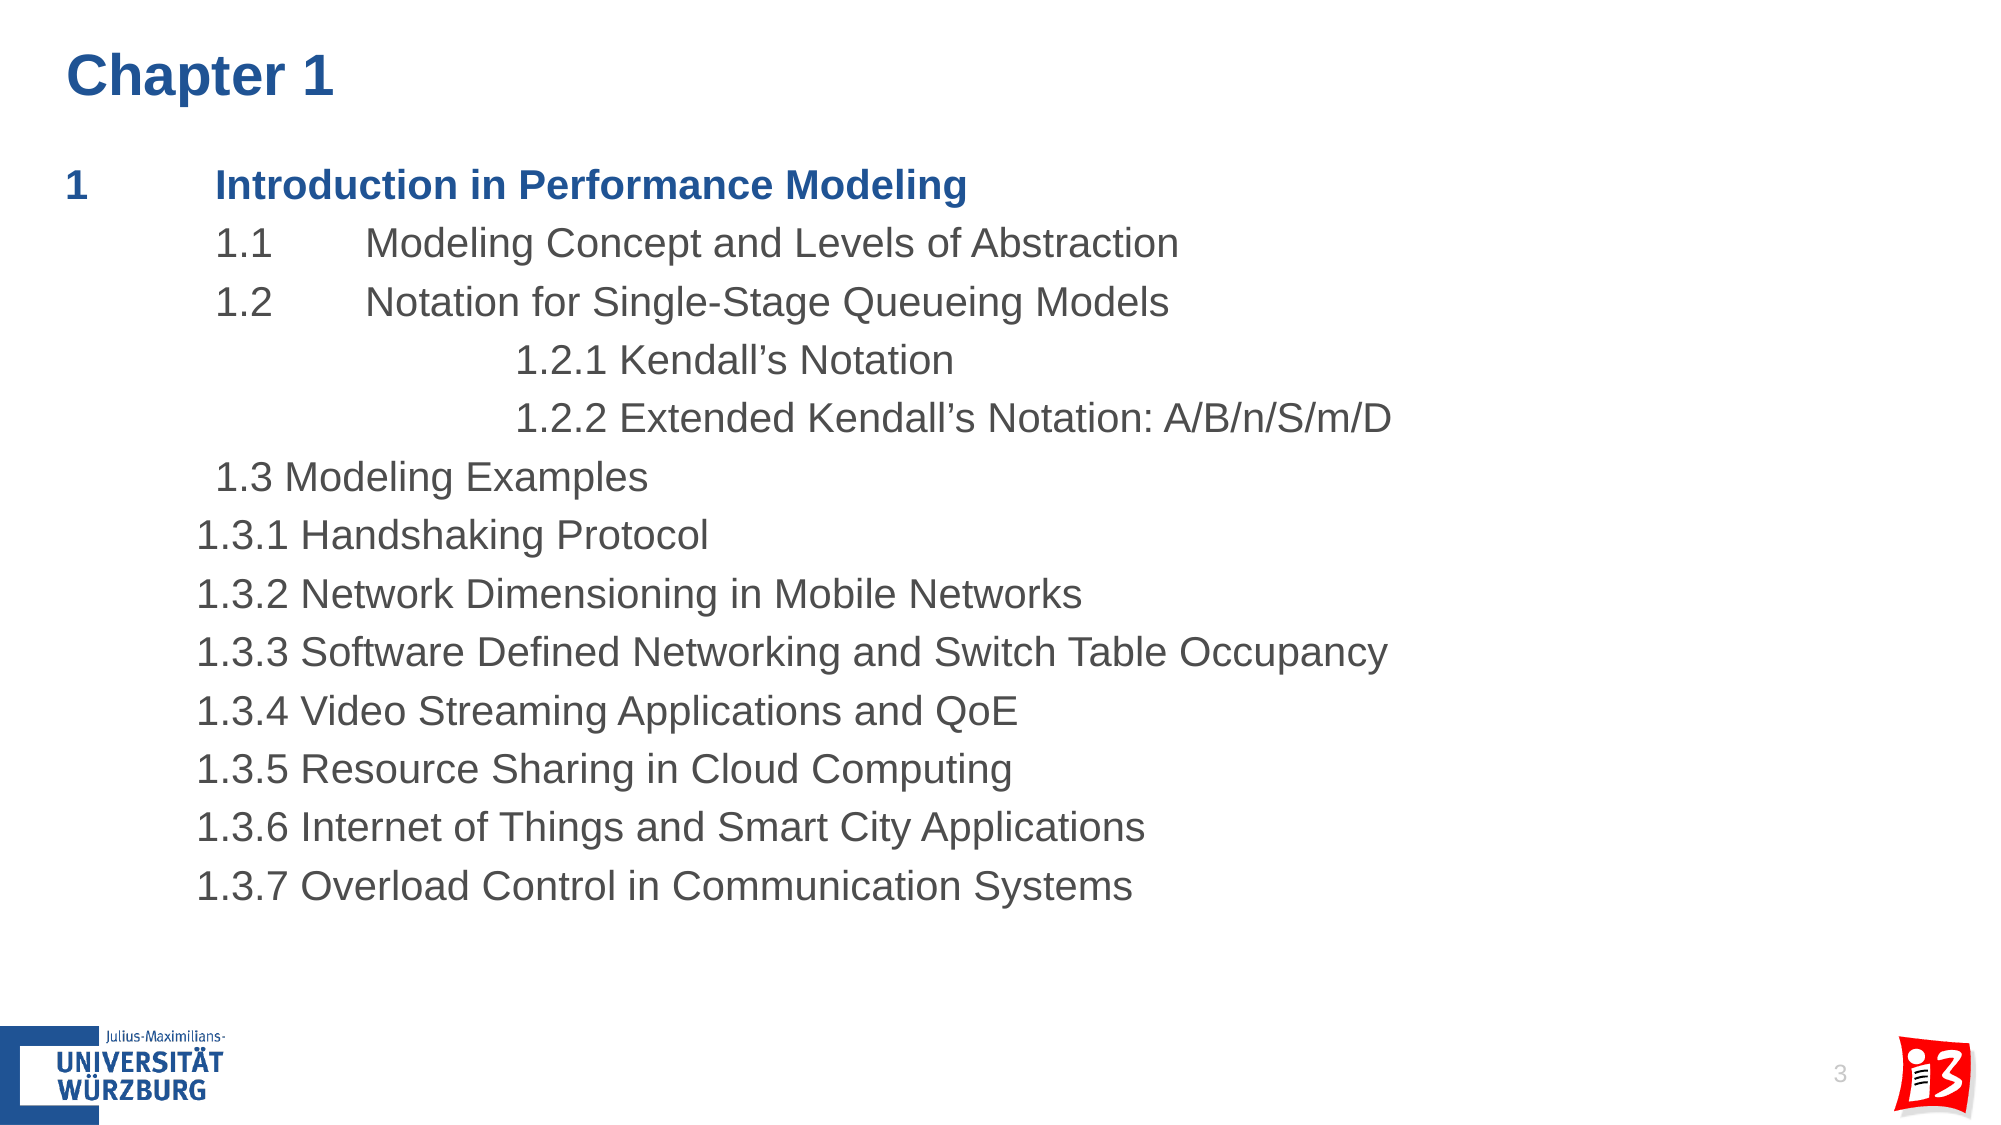

# Chapter 1
1 	Introduction in Performance Modeling
	1.1 	Modeling Concept and Levels of Abstraction
	1.2 	Notation for Single-Stage Queueing Models
			1.2.1 Kendall’s Notation
			1.2.2 Extended Kendall’s Notation: A/B/n/S/m/D
	1.3 Modeling Examples
1.3.1 Handshaking Protocol
1.3.2 Network Dimensioning in Mobile Networks
1.3.3 Software Defined Networking and Switch Table Occupancy
1.3.4 Video Streaming Applications and QoE
1.3.5 Resource Sharing in Cloud Computing
1.3.6 Internet of Things and Smart City Applications
1.3.7 Overload Control in Communication Systems

3